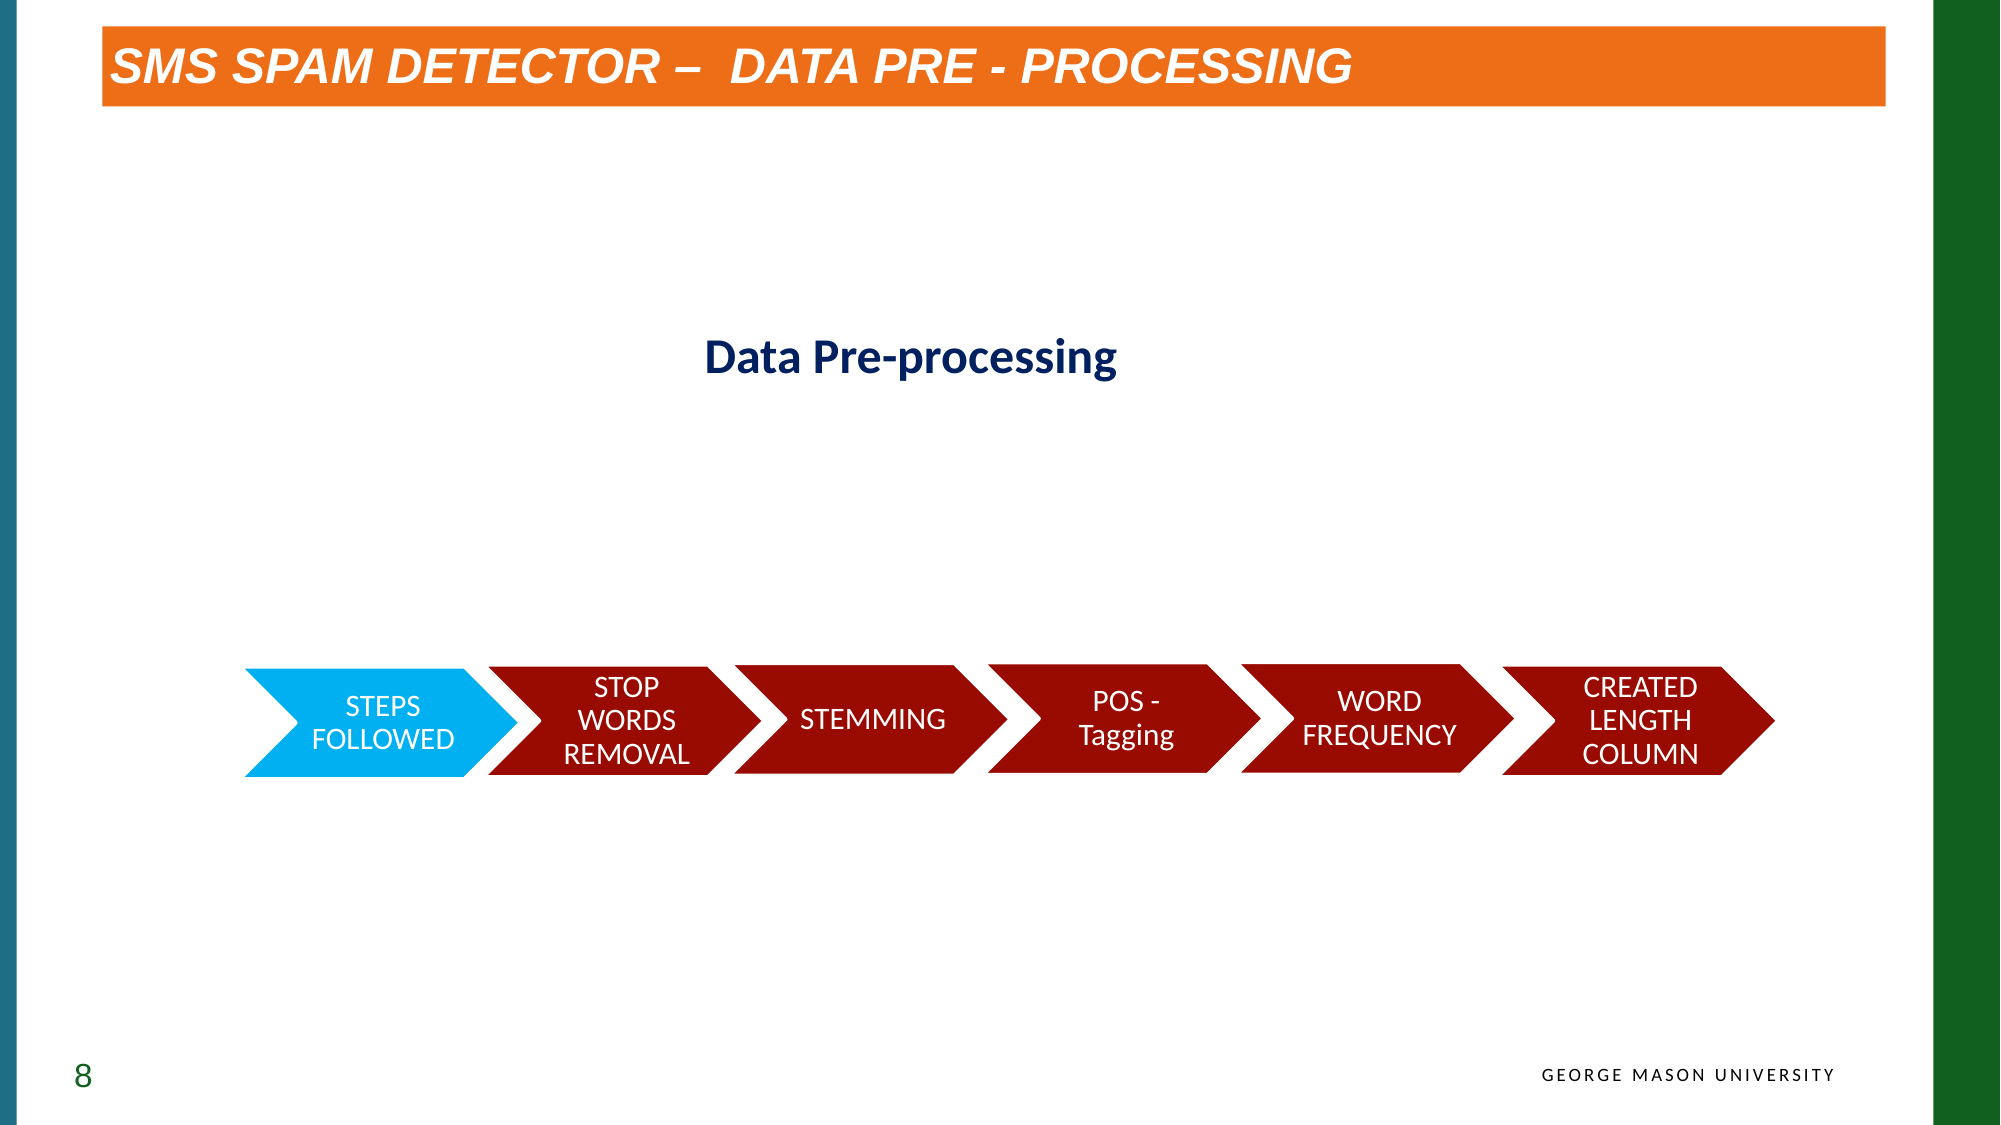

SMS SPAM DETECTOR –  DATA PRE - PROCESSING
STEPS FOLLOWED
STOP WORDS REMOVAL
POS - Tagging
STEMMING
WORD FREQUENCY
CREATED LENGTH COLUMN
Data Pre-processing
8